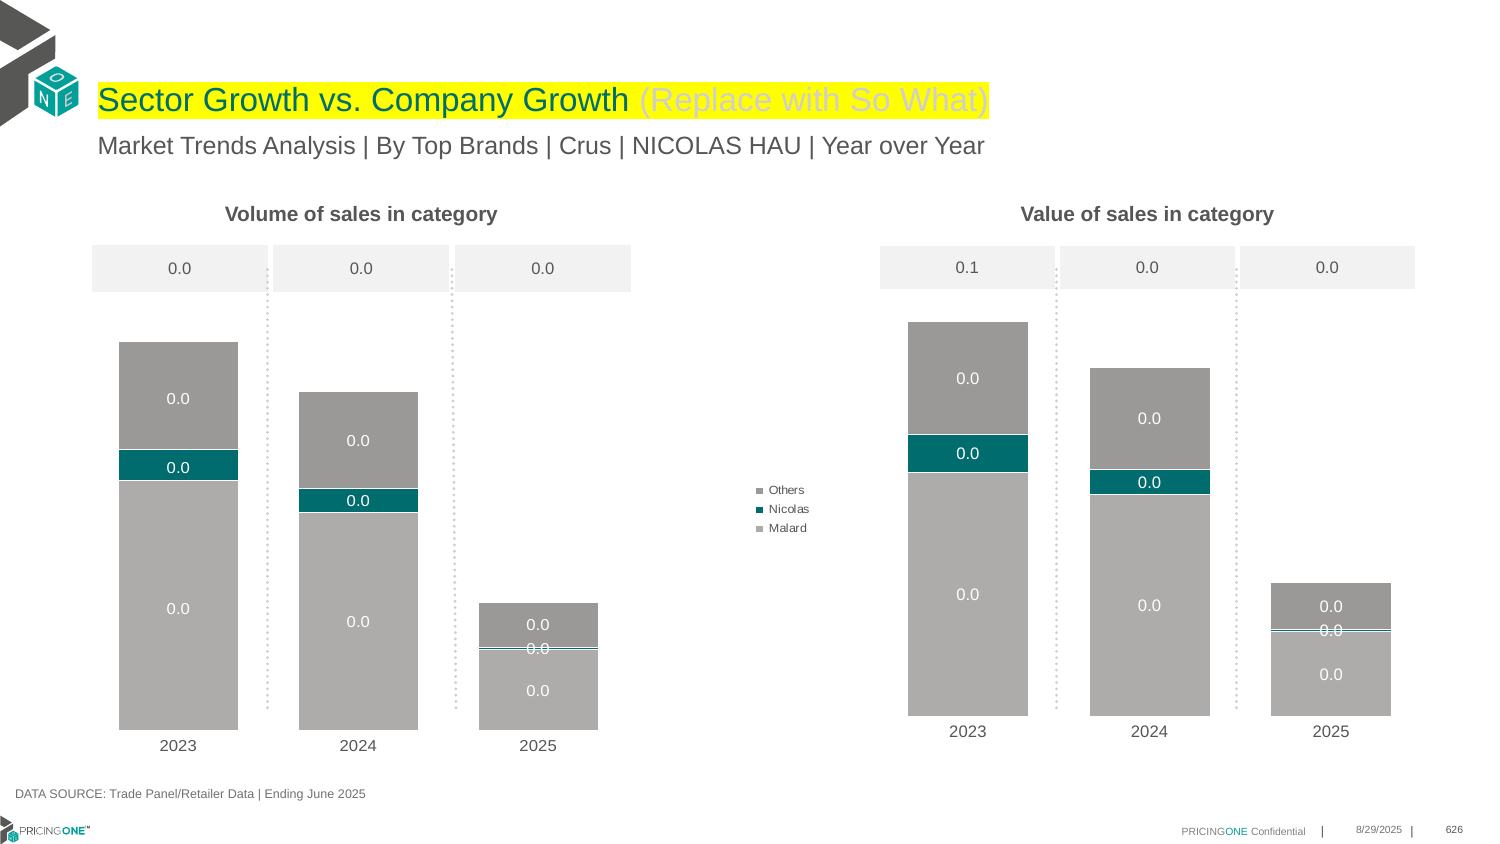

# Sector Growth vs. Company Growth (Replace with So What)
Market Trends Analysis | By Top Brands | Crus | NICOLAS HAU | Year over Year
| Value of sales in category |  |  |
| --- | --- | --- |
| 0.1 | 0.0 | 0.0 |
| Volume of sales in category |  |  |
| --- | --- | --- |
| 0.0 | 0.0 | 0.0 |

### Chart

| Category | Malard | Nicolas | Others |
|---|---|---|---|
| 2023 | 0.034856 | 0.00548 | 0.016171 |
| 2024 | 0.03179 | 0.003488 | 0.014714 |
| 2025 | 0.012082 | 0.00031 | 0.006784 |

### Chart

| Category | Malard | Nicolas | Others |
|---|---|---|---|
| 2023 | 0.000924 | 0.000113 | 0.000399 |
| 2024 | 0.000805 | 8.7e-05 | 0.000359 |
| 2025 | 0.000299 | 8e-06 | 0.000167 |
DATA SOURCE: Trade Panel/Retailer Data | Ending June 2025

8/29/2025
626